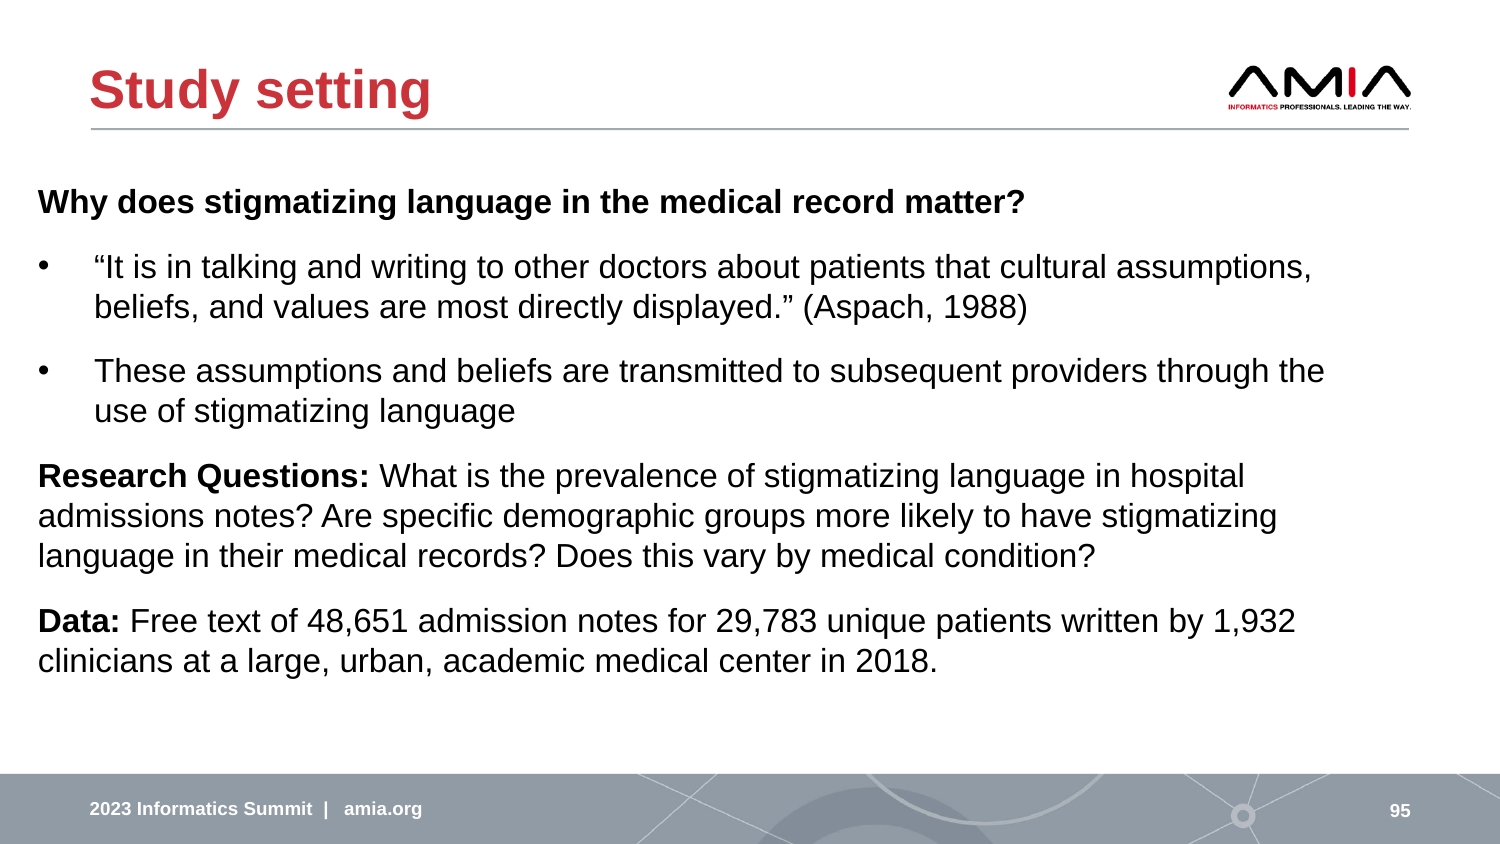

# Study setting
Why does stigmatizing language in the medical record matter?
“It is in talking and writing to other doctors about patients that cultural assumptions, beliefs, and values are most directly displayed.” (Aspach, 1988)
These assumptions and beliefs are transmitted to subsequent providers through the use of stigmatizing language
Research Questions: What is the prevalence of stigmatizing language in hospital admissions notes? Are specific demographic groups more likely to have stigmatizing language in their medical records? Does this vary by medical condition?
Data: Free text of 48,651 admission notes for 29,783 unique patients written by 1,932 clinicians at a large, urban, academic medical center in 2018.
2023 Informatics Summit  |   amia.org
95